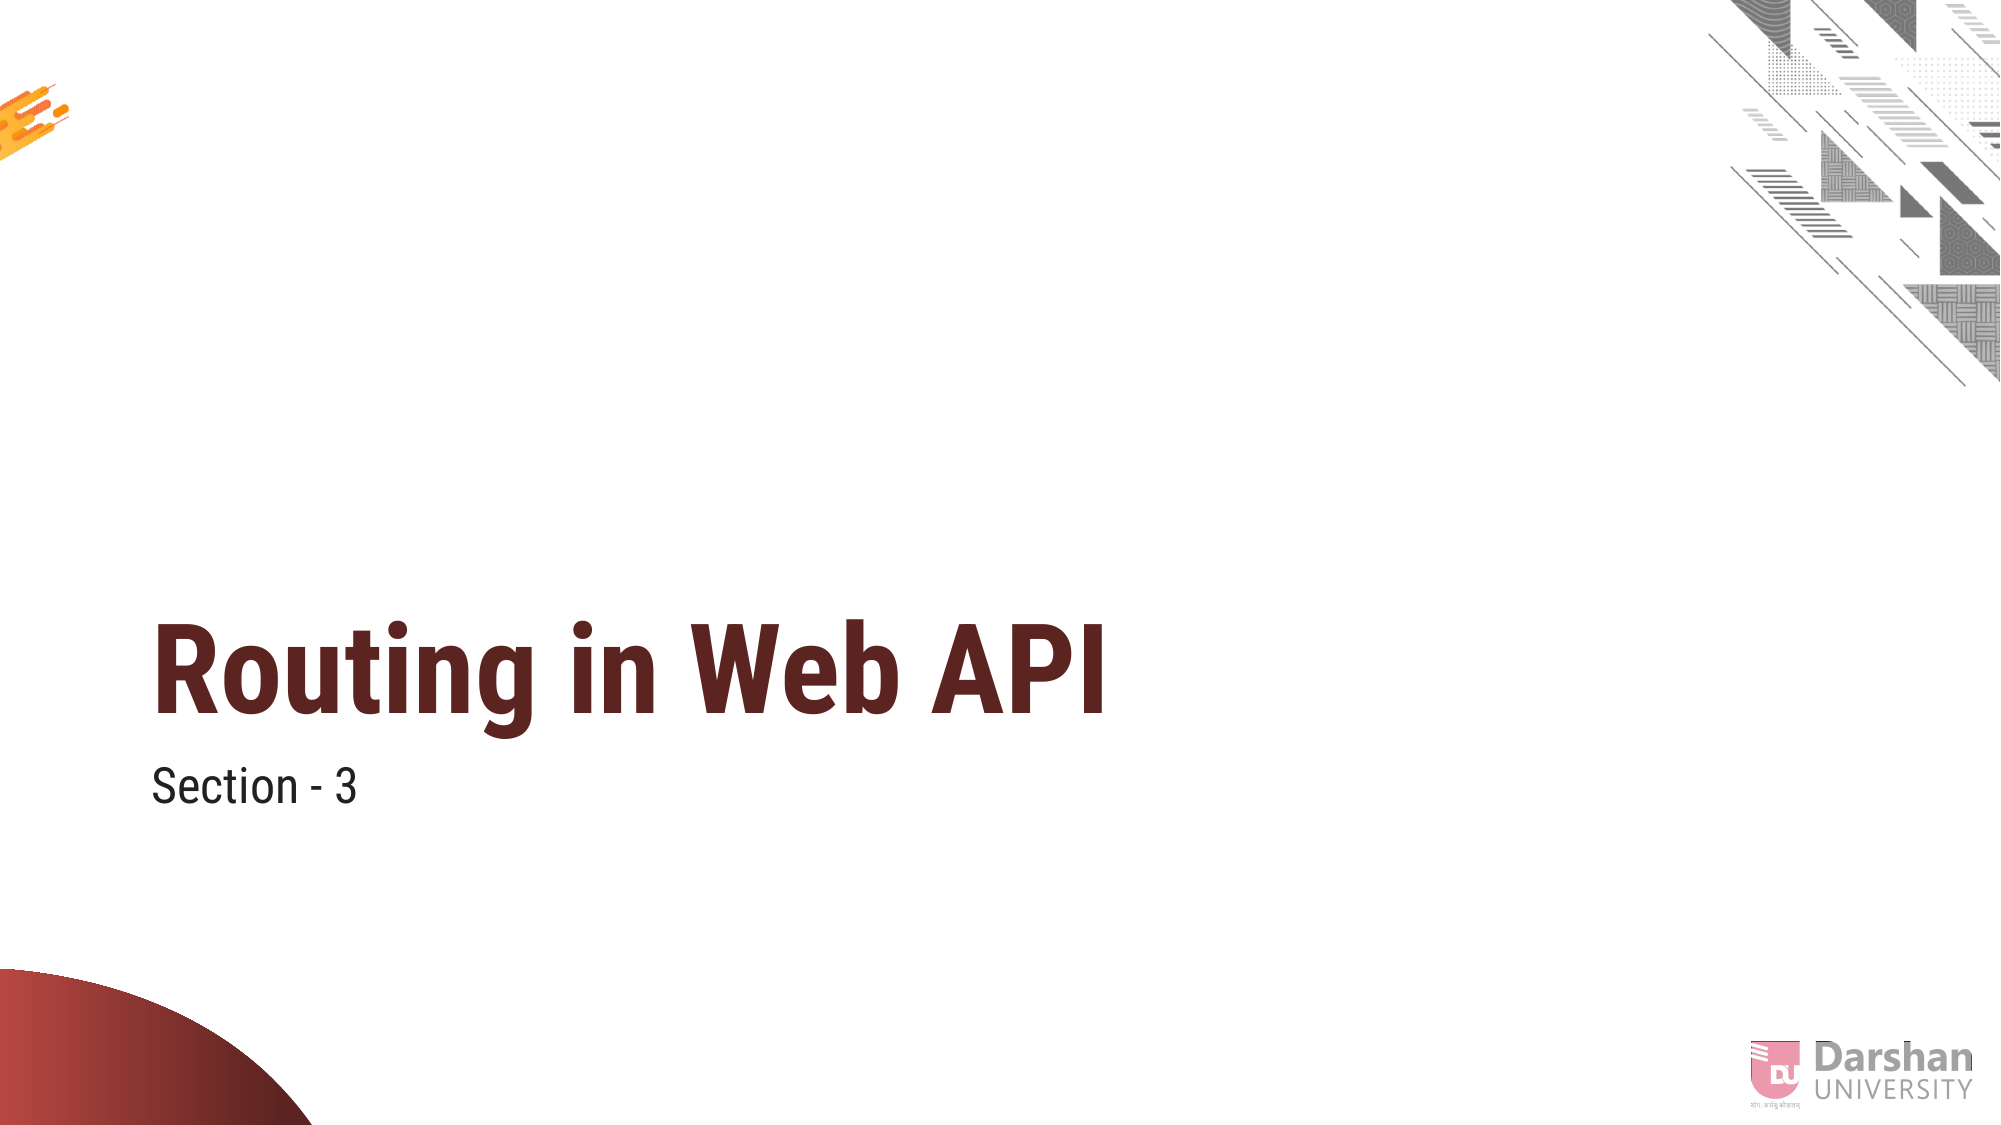

# Routing in Web API
Section - 3